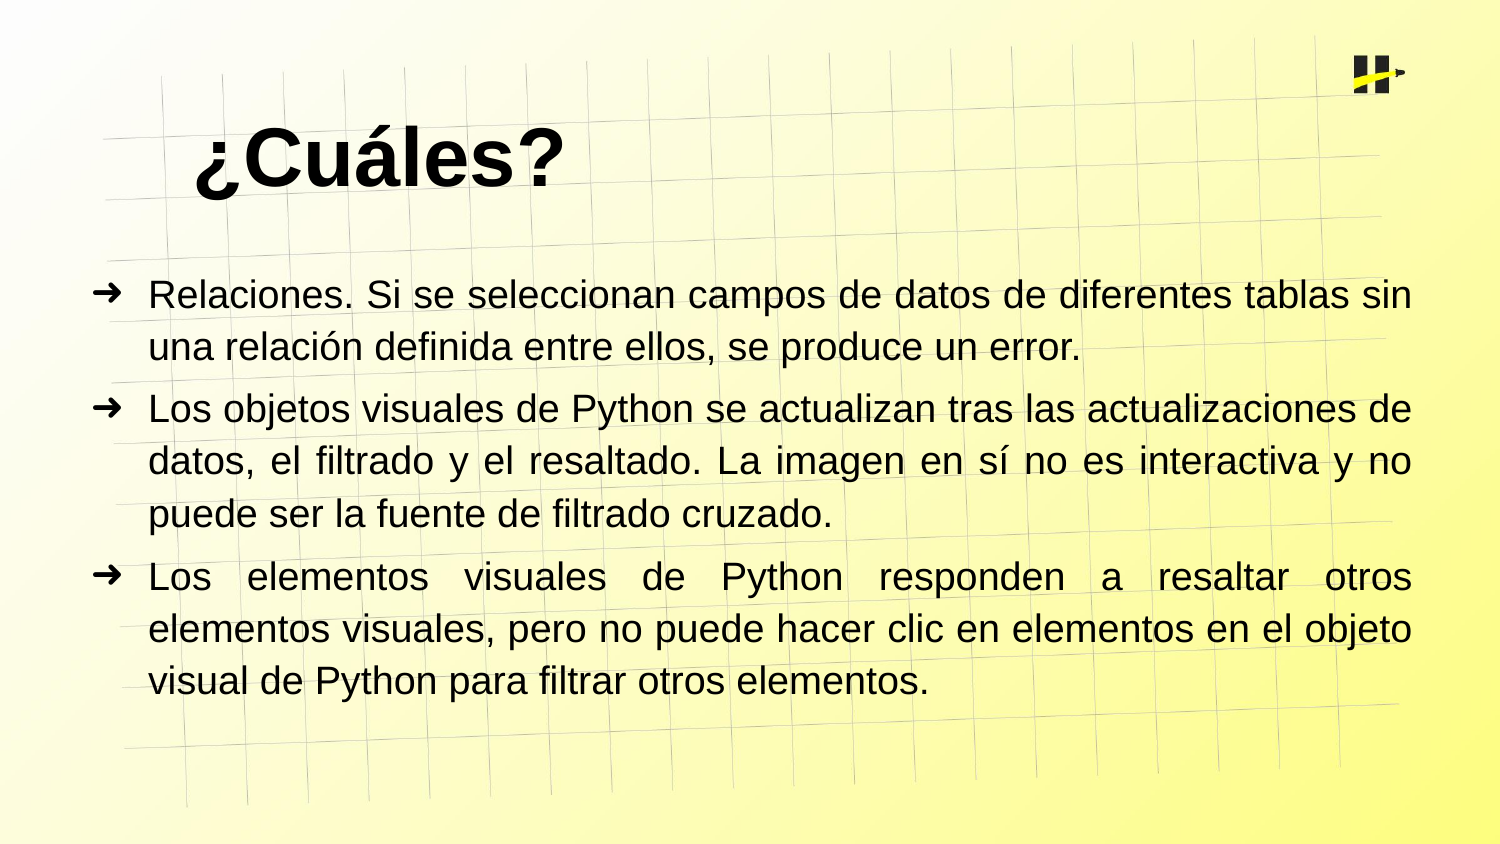

¿Cuáles?
Relaciones. Si se seleccionan campos de datos de diferentes tablas sin una relación definida entre ellos, se produce un error.
Los objetos visuales de Python se actualizan tras las actualizaciones de datos, el filtrado y el resaltado. La imagen en sí no es interactiva y no puede ser la fuente de filtrado cruzado.
Los elementos visuales de Python responden a resaltar otros elementos visuales, pero no puede hacer clic en elementos en el objeto visual de Python para filtrar otros elementos.